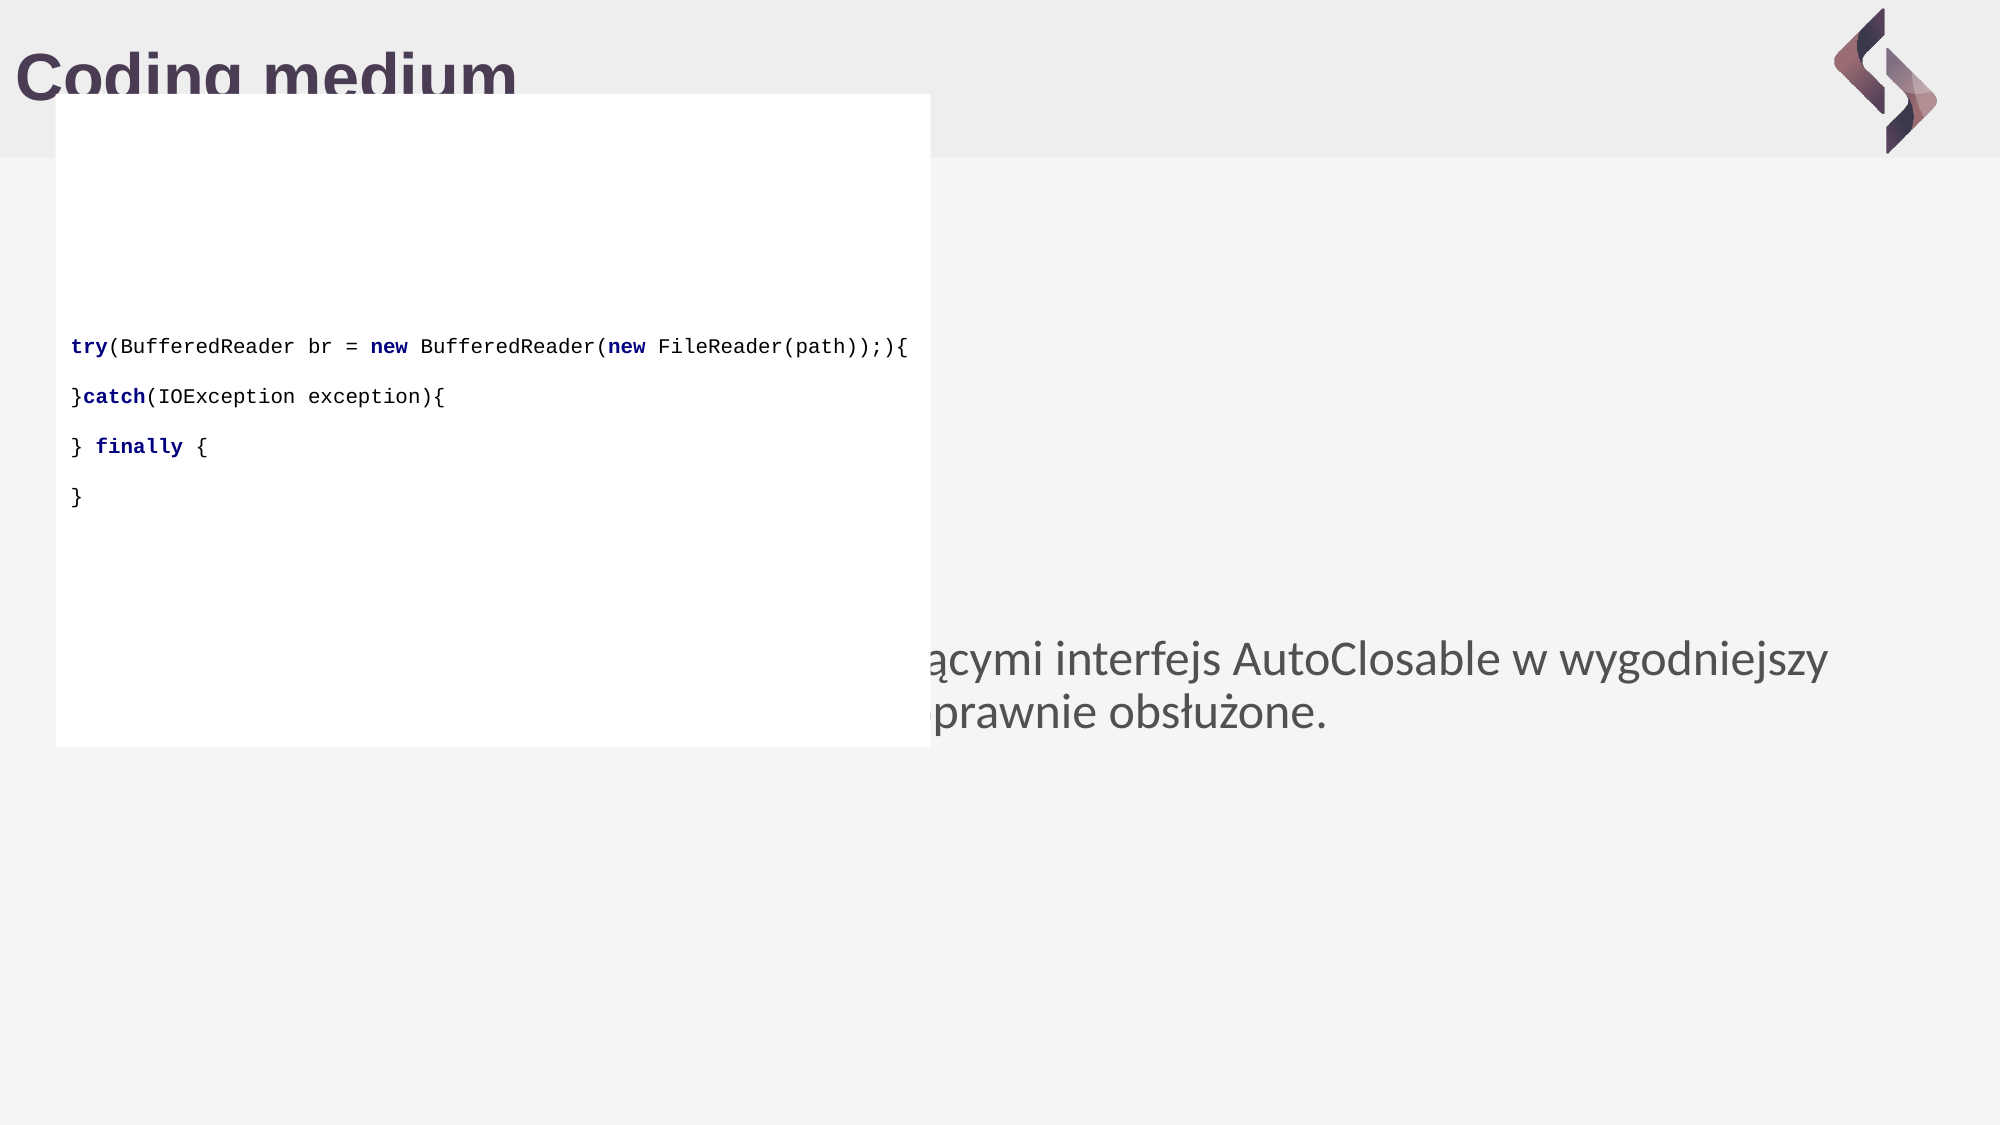

# Coding medium
Wyjątki
try(BufferedReader br = new BufferedReader(new FileReader(path));){
}catch(IOException exception){
} finally {
}
Try with resources
Pozwala na pracę z zasobami implementującymi interfejs AutoClosable w wygodniejszy sposób, zapewniając, że zasoby zostaną poprawnie obsłużone.